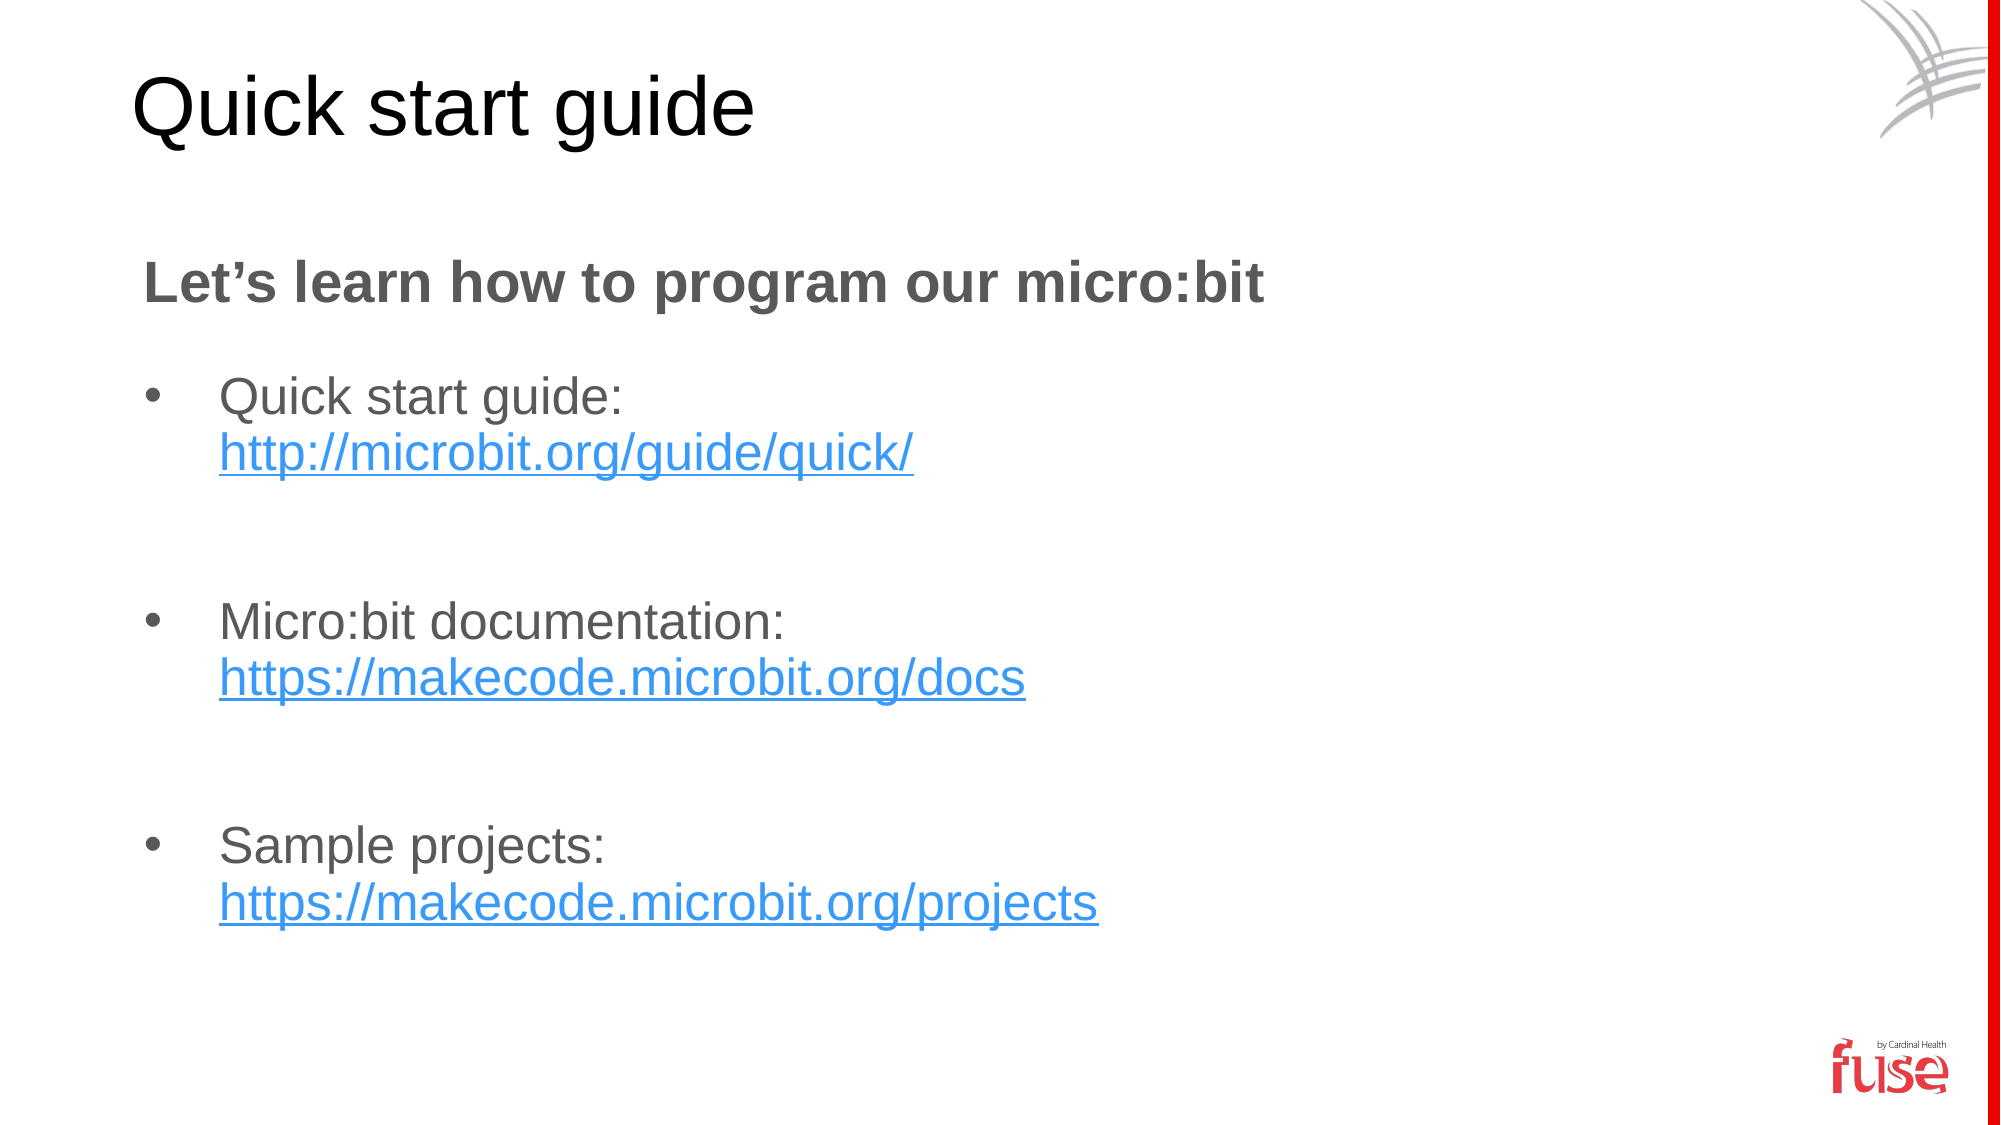

Quick start guide
Let’s learn how to program our micro:bit

Quick start guide:
http://microbit.org/guide/quick/

Micro:bit documentation:
https://makecode.microbit.org/docs

Sample projects:
https://makecode.microbit.org/projects